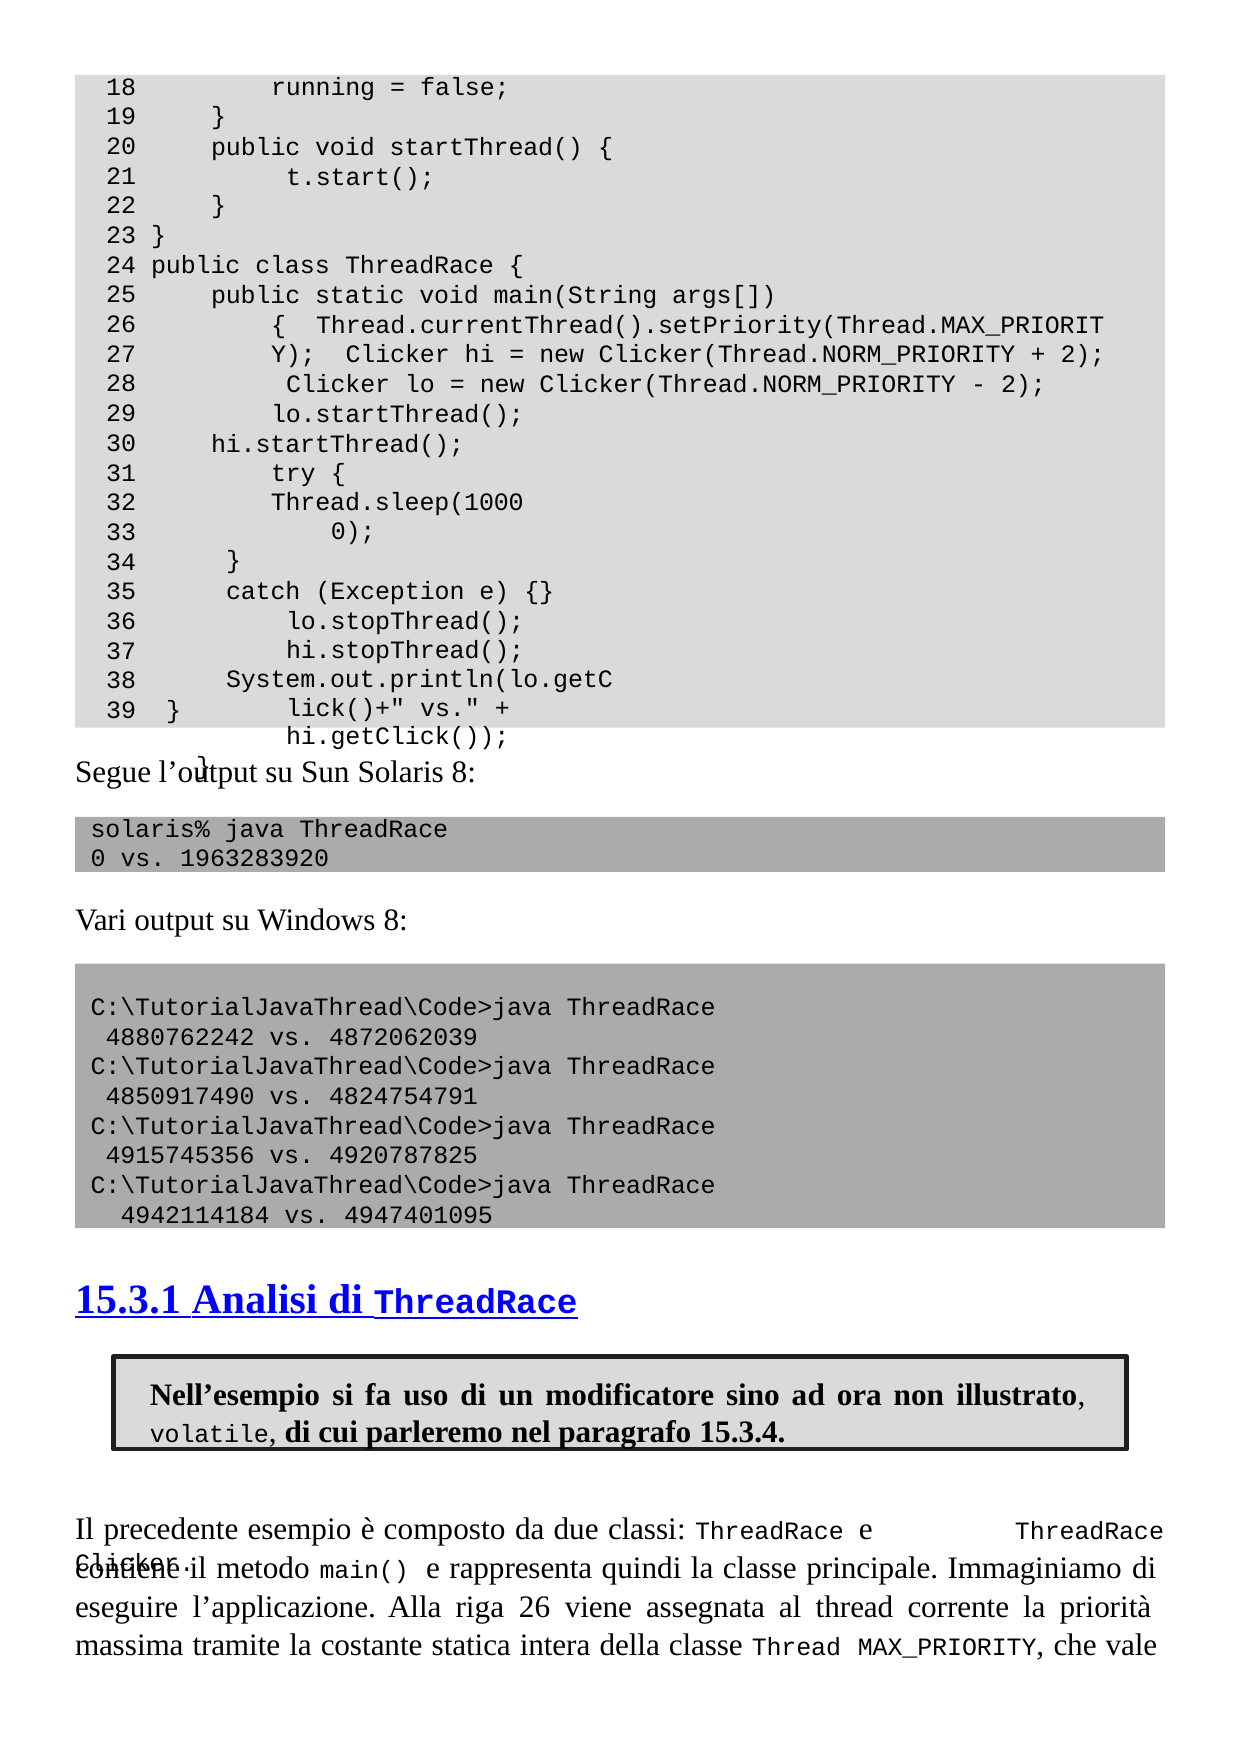

18
19
20
21
22
23 }
running = false;
}
public void startThread() {  t.start();
}

24 public class ThreadRace {
25
26
27
28
29
30
31
32
33
34
35
36
37
38
39	}
public static void main(String args[]) {  Thread.currentThread().setPriority(Thread.MAX_PRIORITY);  Clicker hi = new Clicker(Thread.NORM_PRIORITY + 2);  Clicker lo = new Clicker(Thread.NORM_PRIORITY - 2);  lo.startThread();
hi.startThread();  try {
Thread.sleep(10000);
}
catch (Exception e) {}  lo.stopThread();  hi.stopThread();
System.out.println(lo.getClick()+" vs." + hi.getClick());
}
Segue l’output su Sun Solaris 8:
solaris% java ThreadRace
0 vs. 1963283920
Vari output su Windows 8:

C:\TutorialJavaThread\Code>java ThreadRace  4880762242 vs. 4872062039
C:\TutorialJavaThread\Code>java ThreadRace  4850917490 vs. 4824754791
C:\TutorialJavaThread\Code>java ThreadRace  4915745356 vs. 4920787825
C:\TutorialJavaThread\Code>java ThreadRace  4942114184 vs. 4947401095
15.3.1 Analisi di ThreadRace
Nell’esempio si fa uso di un modificatore sino ad ora non illustrato,
volatile, di cui parleremo nel paragrafo 15.3.4.
Il precedente esempio è composto da due classi: ThreadRace e Clicker.
ThreadRace
contiene il metodo main() e rappresenta quindi la classe principale. Immaginiamo di  eseguire l’applicazione. Alla riga 26 viene assegnata al thread corrente la priorità  massima tramite la costante statica intera della classe Thread MAX_PRIORITY, che vale